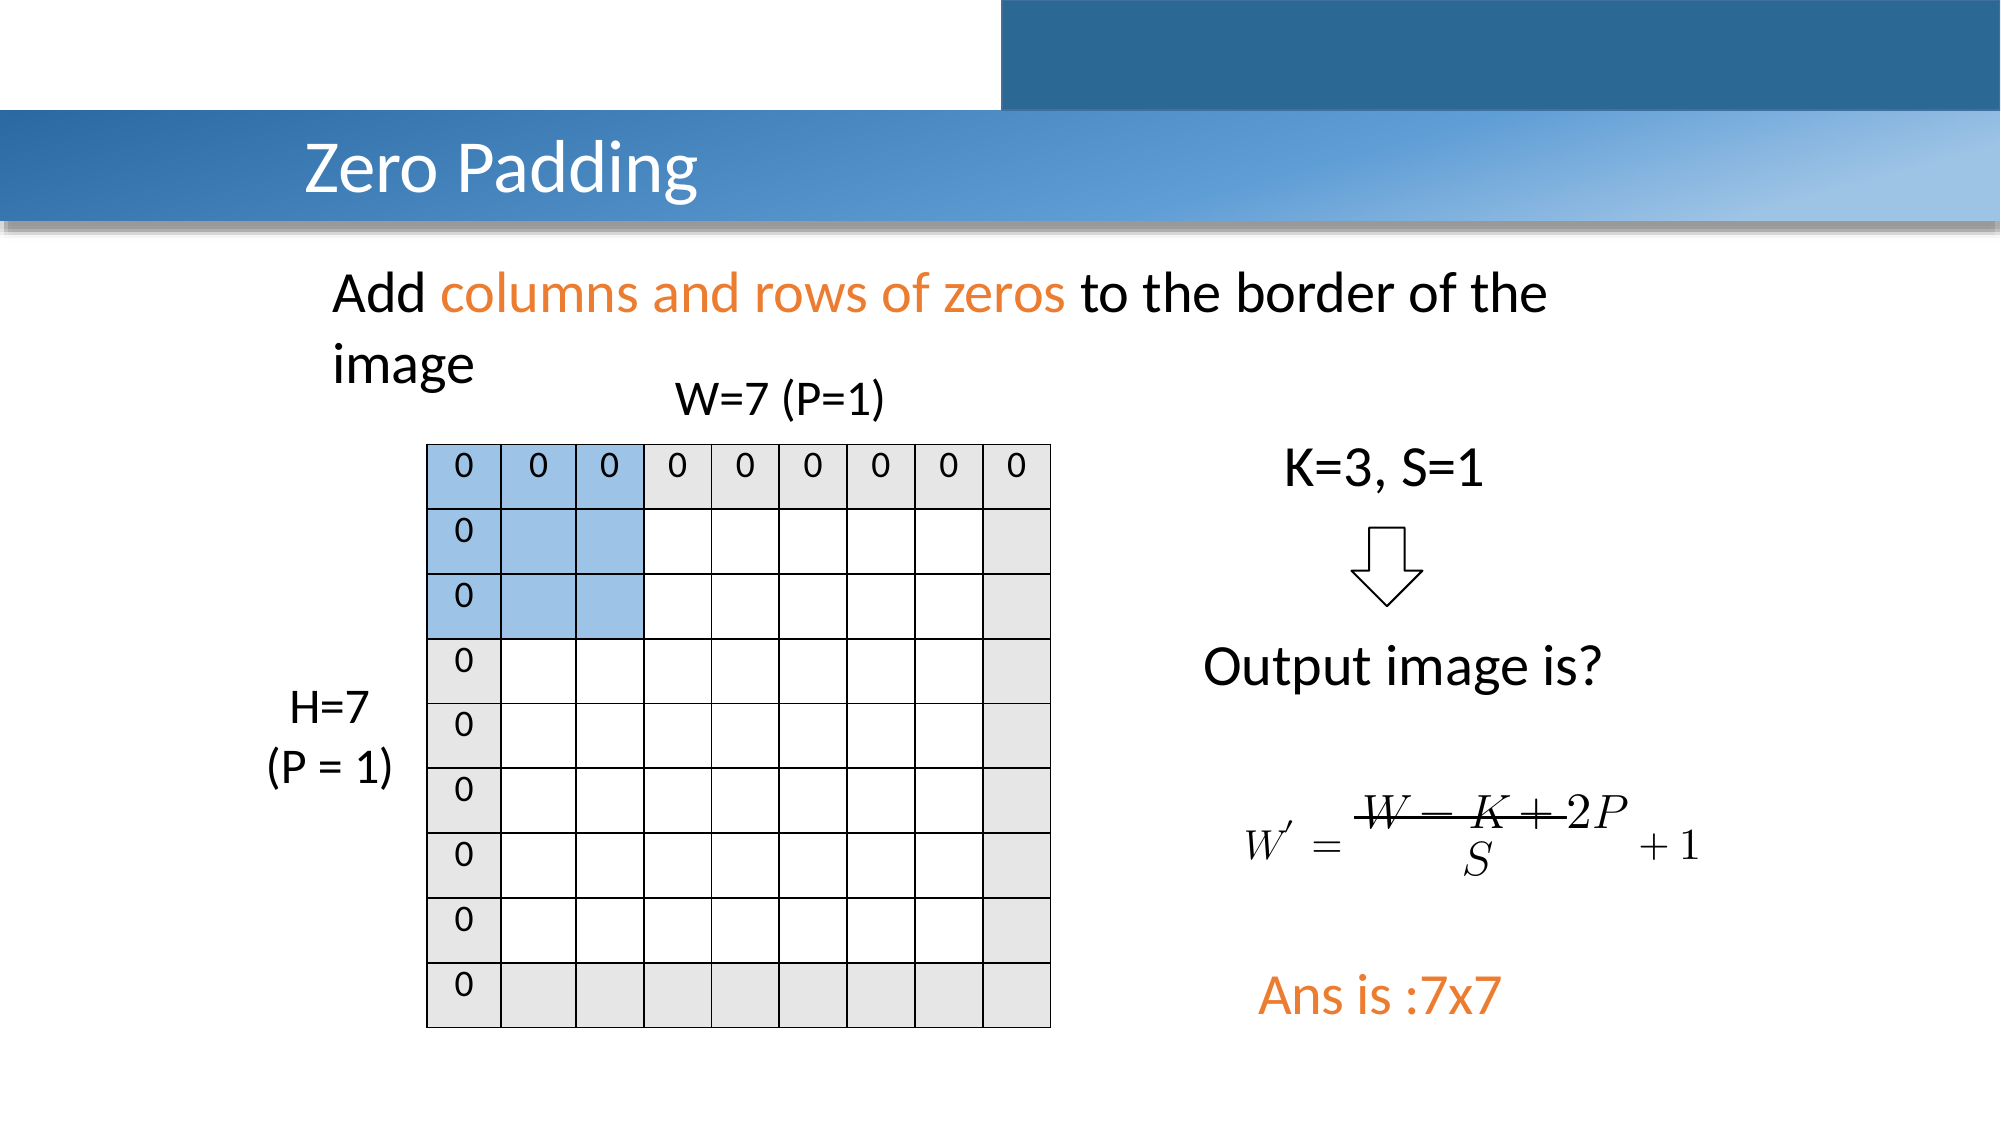

Zero Padding
Add columns and rows of zeros to the border of the
image
W=7 (P=1)
K=3, S=1
| 0 | 0 | 0 | 0 | 0 | 0 | 0 | 0 | 0 |
| --- | --- | --- | --- | --- | --- | --- | --- | --- |
| 0 |  |  |  |  |  |  |  |  |
| 0 |  |  |  |  |  |  |  |  |
| 0 |  |  |  |  |  |  |  |  |
| 0 |  |  |  |  |  |  |  |  |
| 0 |  |  |  |  |  |  |  |  |
| 0 |  |  |  |  |  |  |  |  |
| 0 |  |  |  |  |  |  |  |  |
| 0 |  |  |  |  |  |  |  |  |

Output image is?
H=7
(P = 1)
𝑊′ = 𝑊 − 𝐾 + 2𝑃 + 1
𝑆

Ans is :7x7